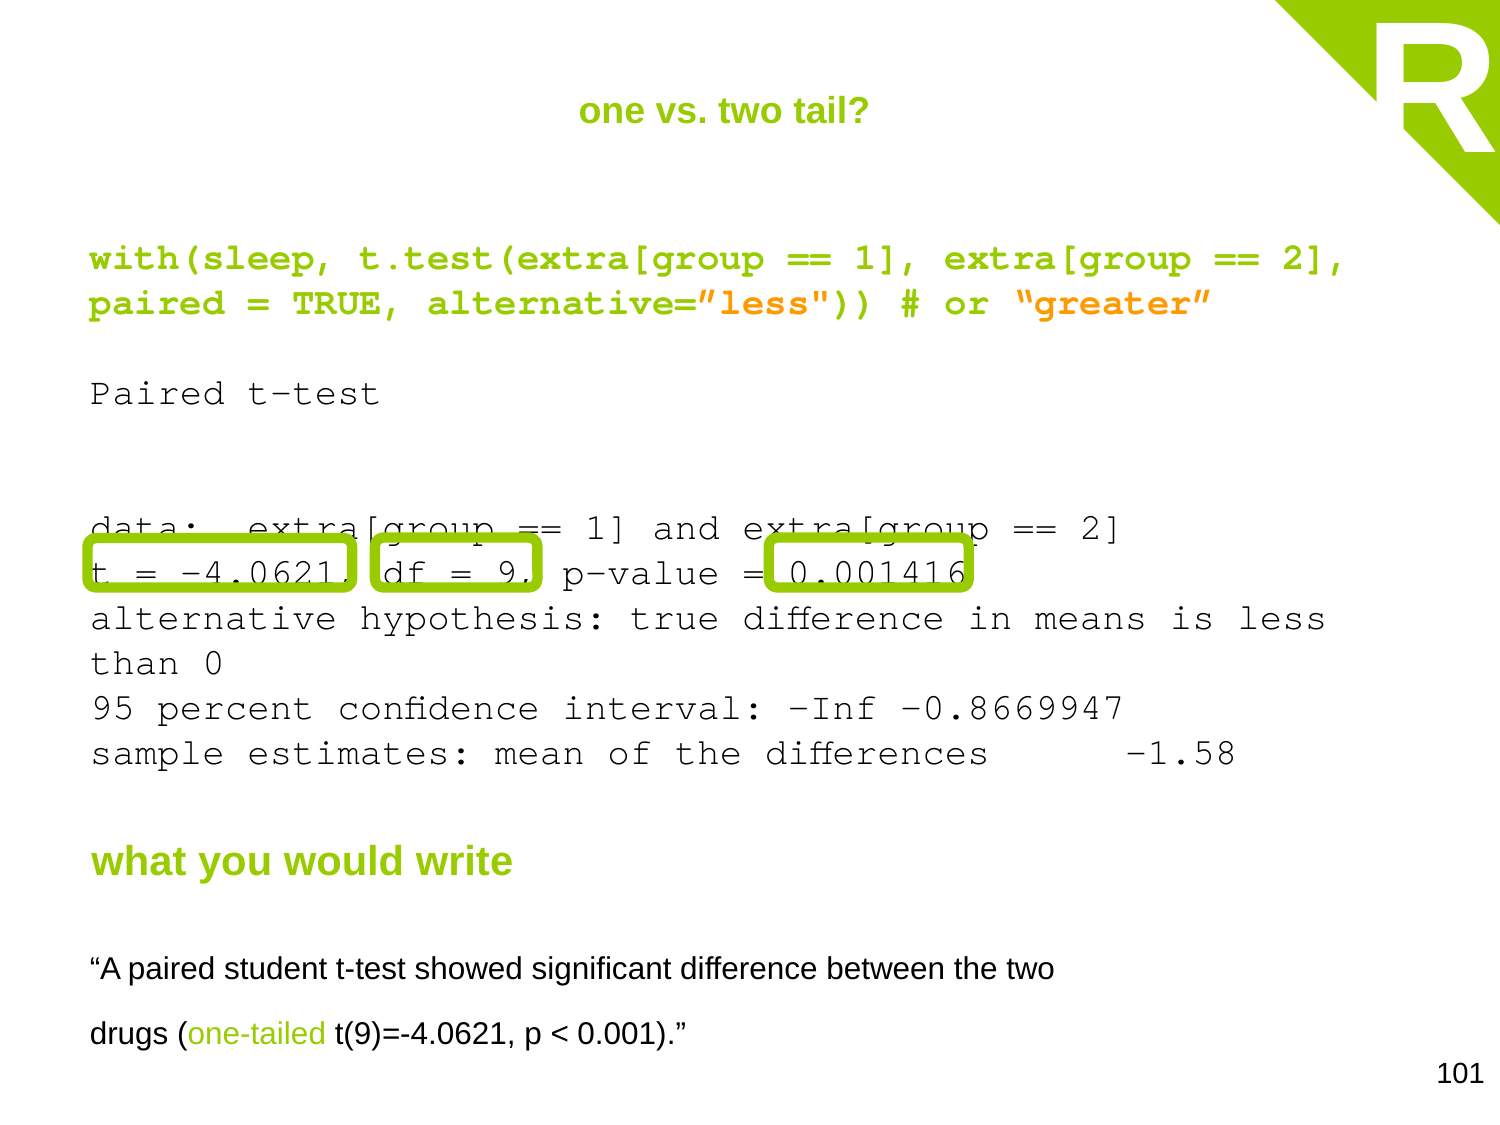

R

one vs. two tail?
with(sleep, t.test(extra[group == 1], extra[group == 2], paired = TRUE, alternative=”less")) # or “greater”

Paired t-test

data:  extra[group == 1] and extra[group == 2]
t = -4.0621, df = 9, p-value = 0.001416
alternative hypothesis: true difference in means is less than 0
95 percent confidence interval: -Inf -0.8669947
sample estimates: mean of the differences      -1.58

what you would write
“A paired student t-test showed significant difference between the two drugs (one-tailed t(9)=-4.0621, p < 0.001).”
101